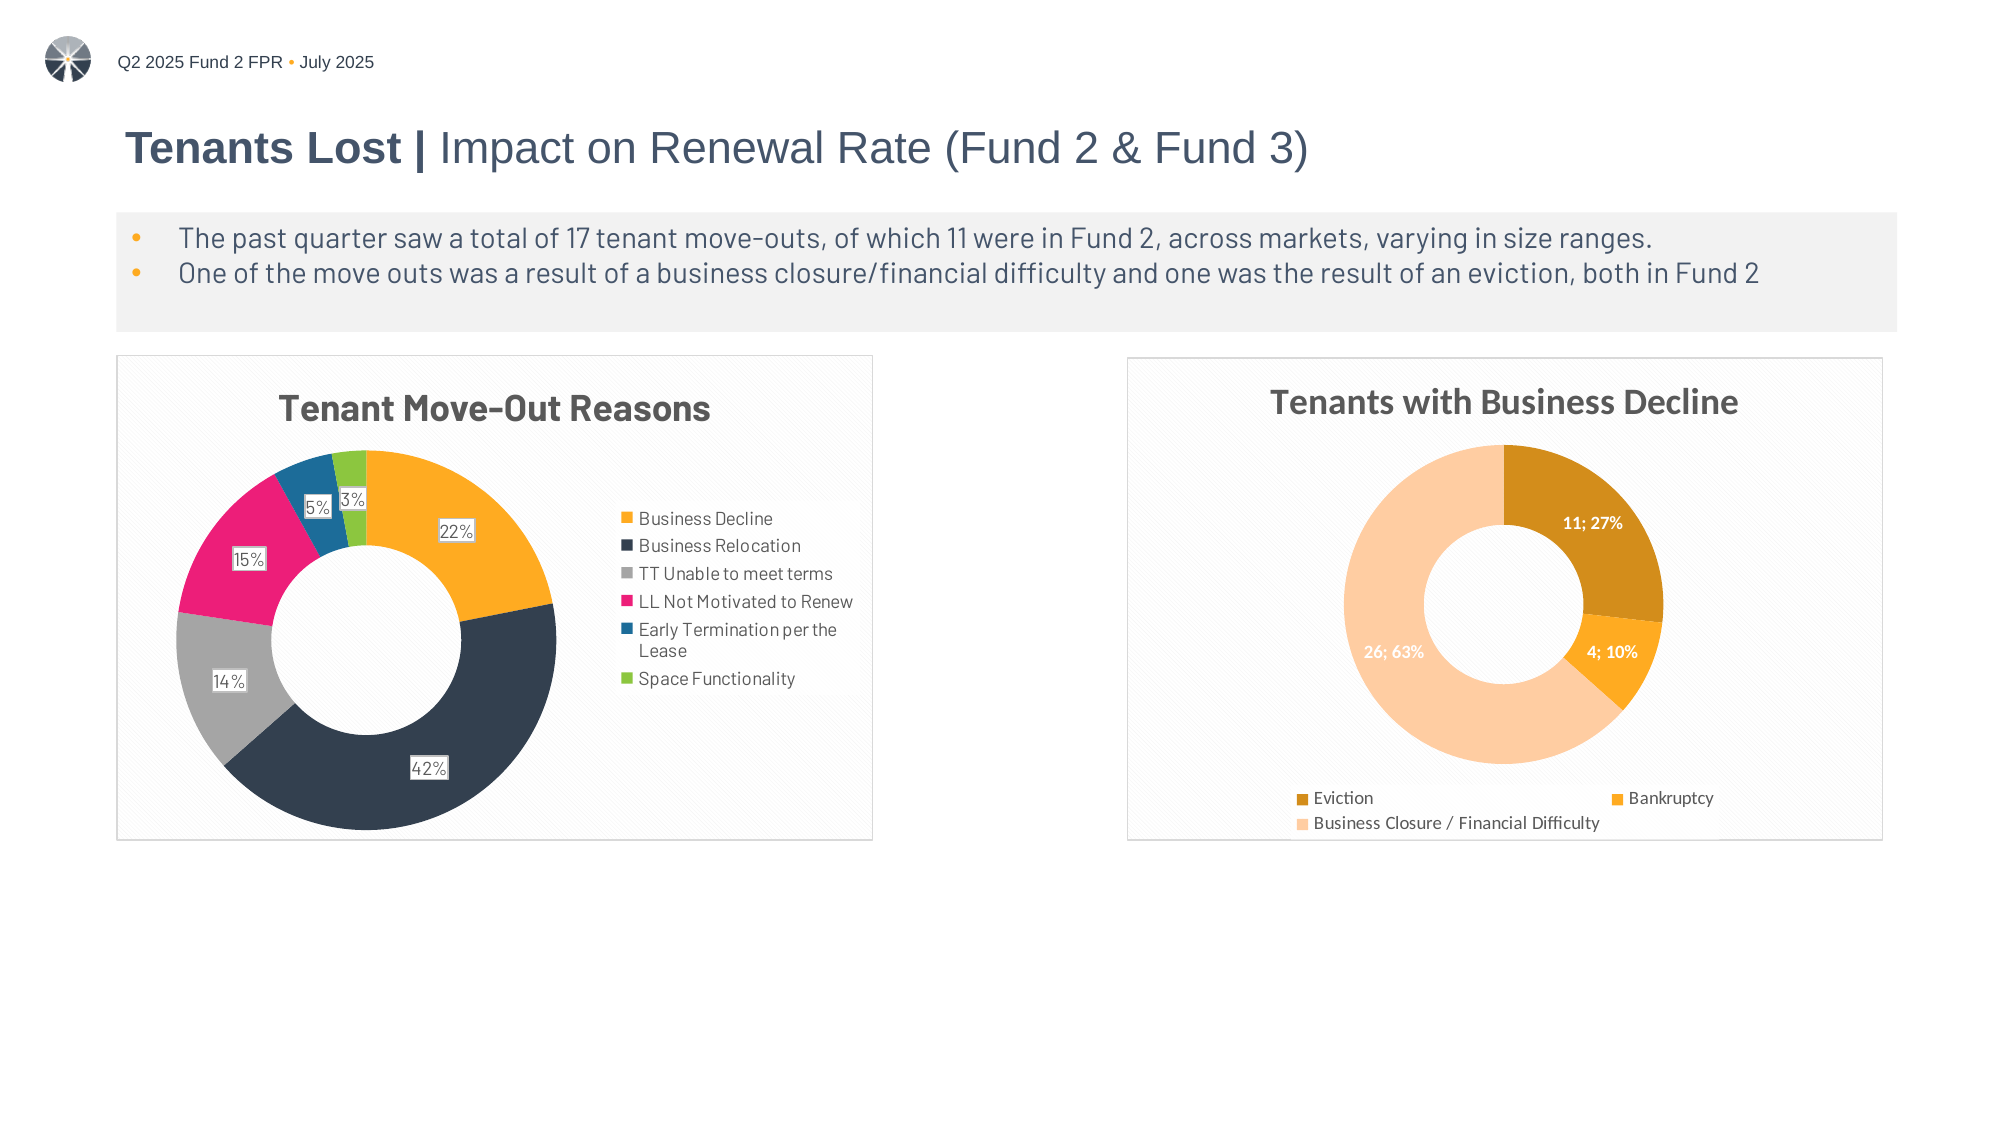

# Tenants Lost | Impact on Renewal Rate (Fund 2 & Fund 3)
The past quarter saw a total of 17 tenant move-outs, of which 11 were in Fund 2, across markets, varying in size ranges.
One of the move outs was a result of a business closure/financial difficulty and one was the result of an eviction, both in Fund 2

### Chart: Tenant Move-Out Reasons

| Category |  |
|---|---|
| Business Decline | 0.20270270270270271 |
| Business Relocation | 0.38513513513513514 |
| TT Unable to meet terms | 0.12837837837837837 |
| LL Not Motivated to Renew | 0.13513513513513514 |
| Early Termination per the Lease | 0.0472972972972973 |
| Space Functionality | 0.02702702702702703 |

### Chart: Tenants with Business Decline

| Category |  |
|---|---|
| Eviction | 11.0 |
| Bankruptcy | 4.0 |
| Business Closure / Financial Difficulty | 26.0 |